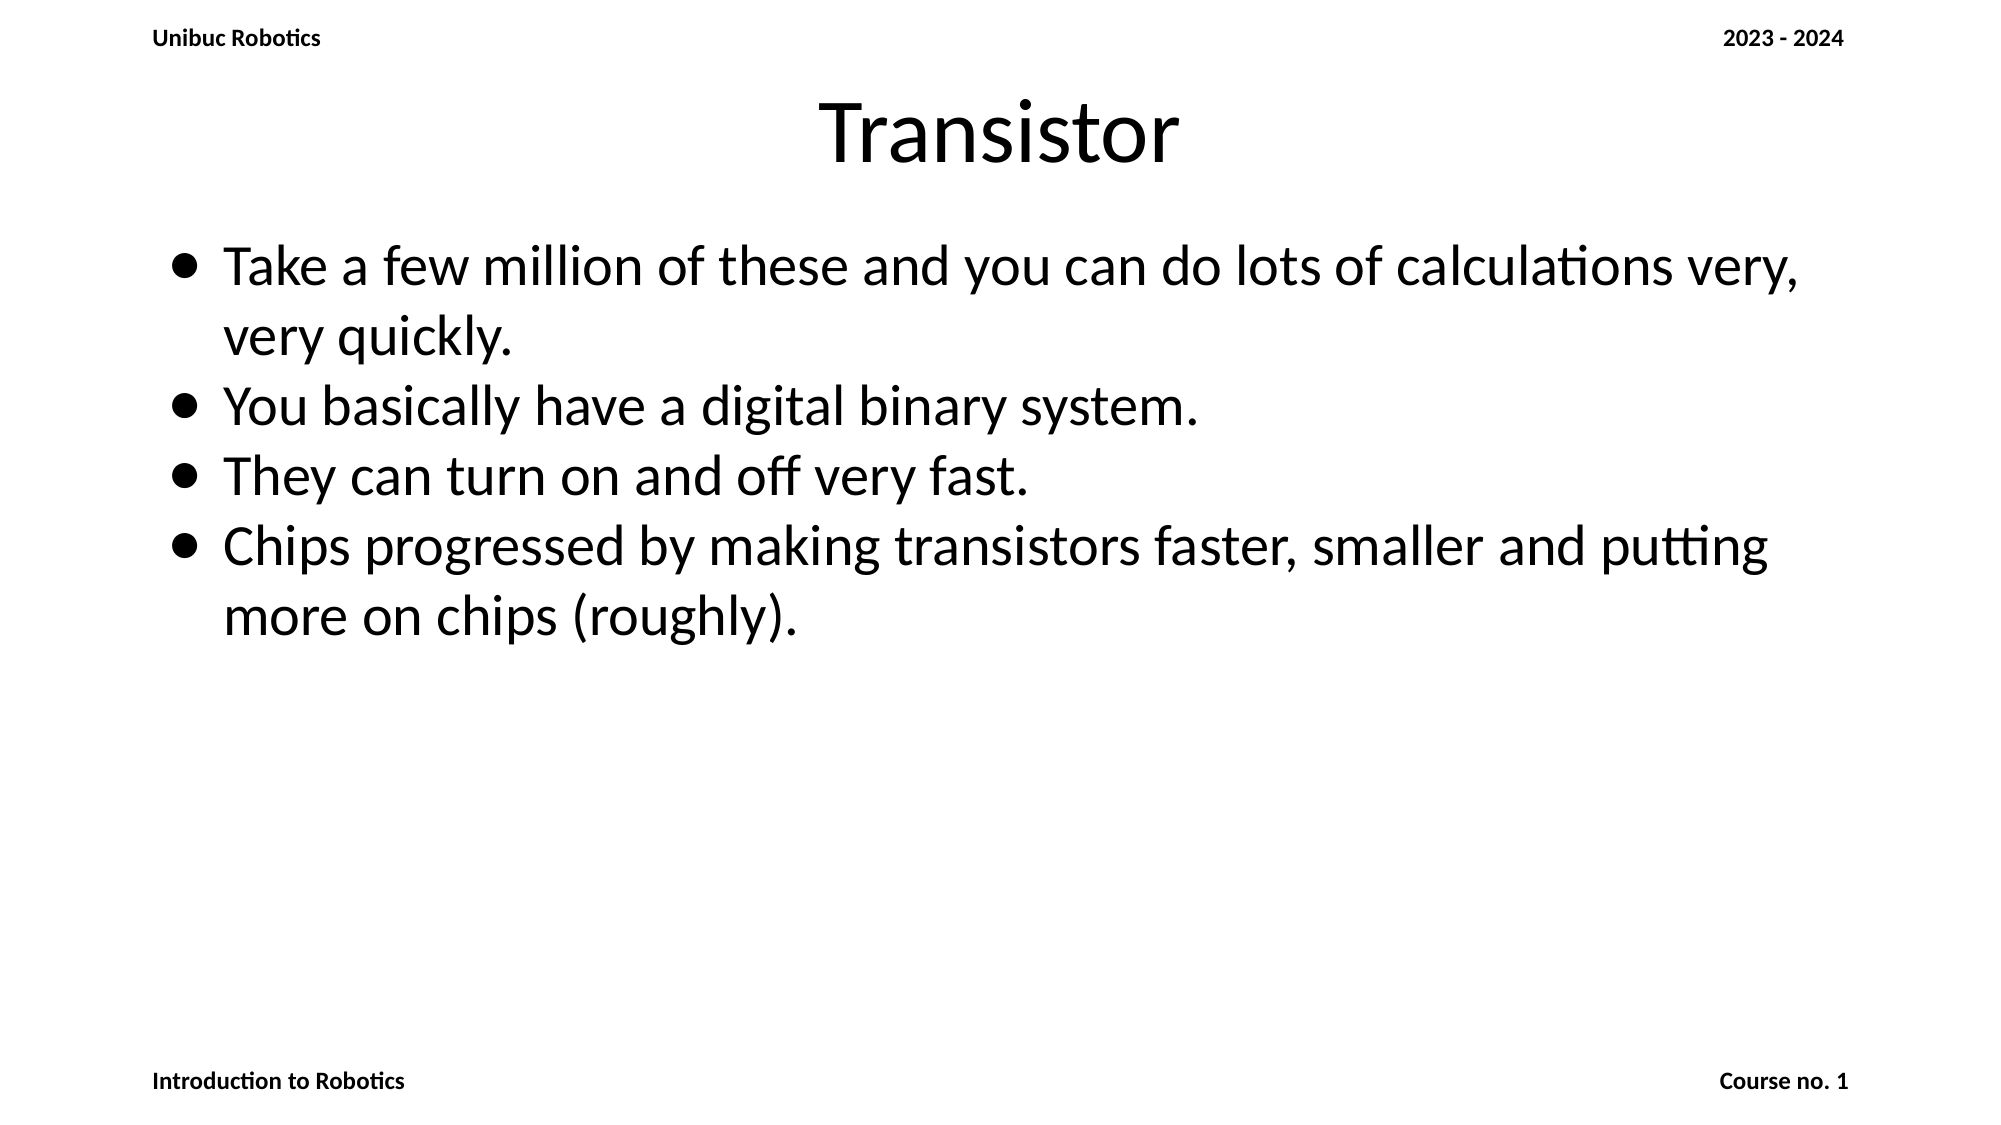

# Transistor
Take a few million of these and you can do lots of calculations very, very quickly.
You basically have a digital binary system.
They can turn on and off very fast.
Chips progressed by making transistors faster, smaller and putting more on chips (roughly).